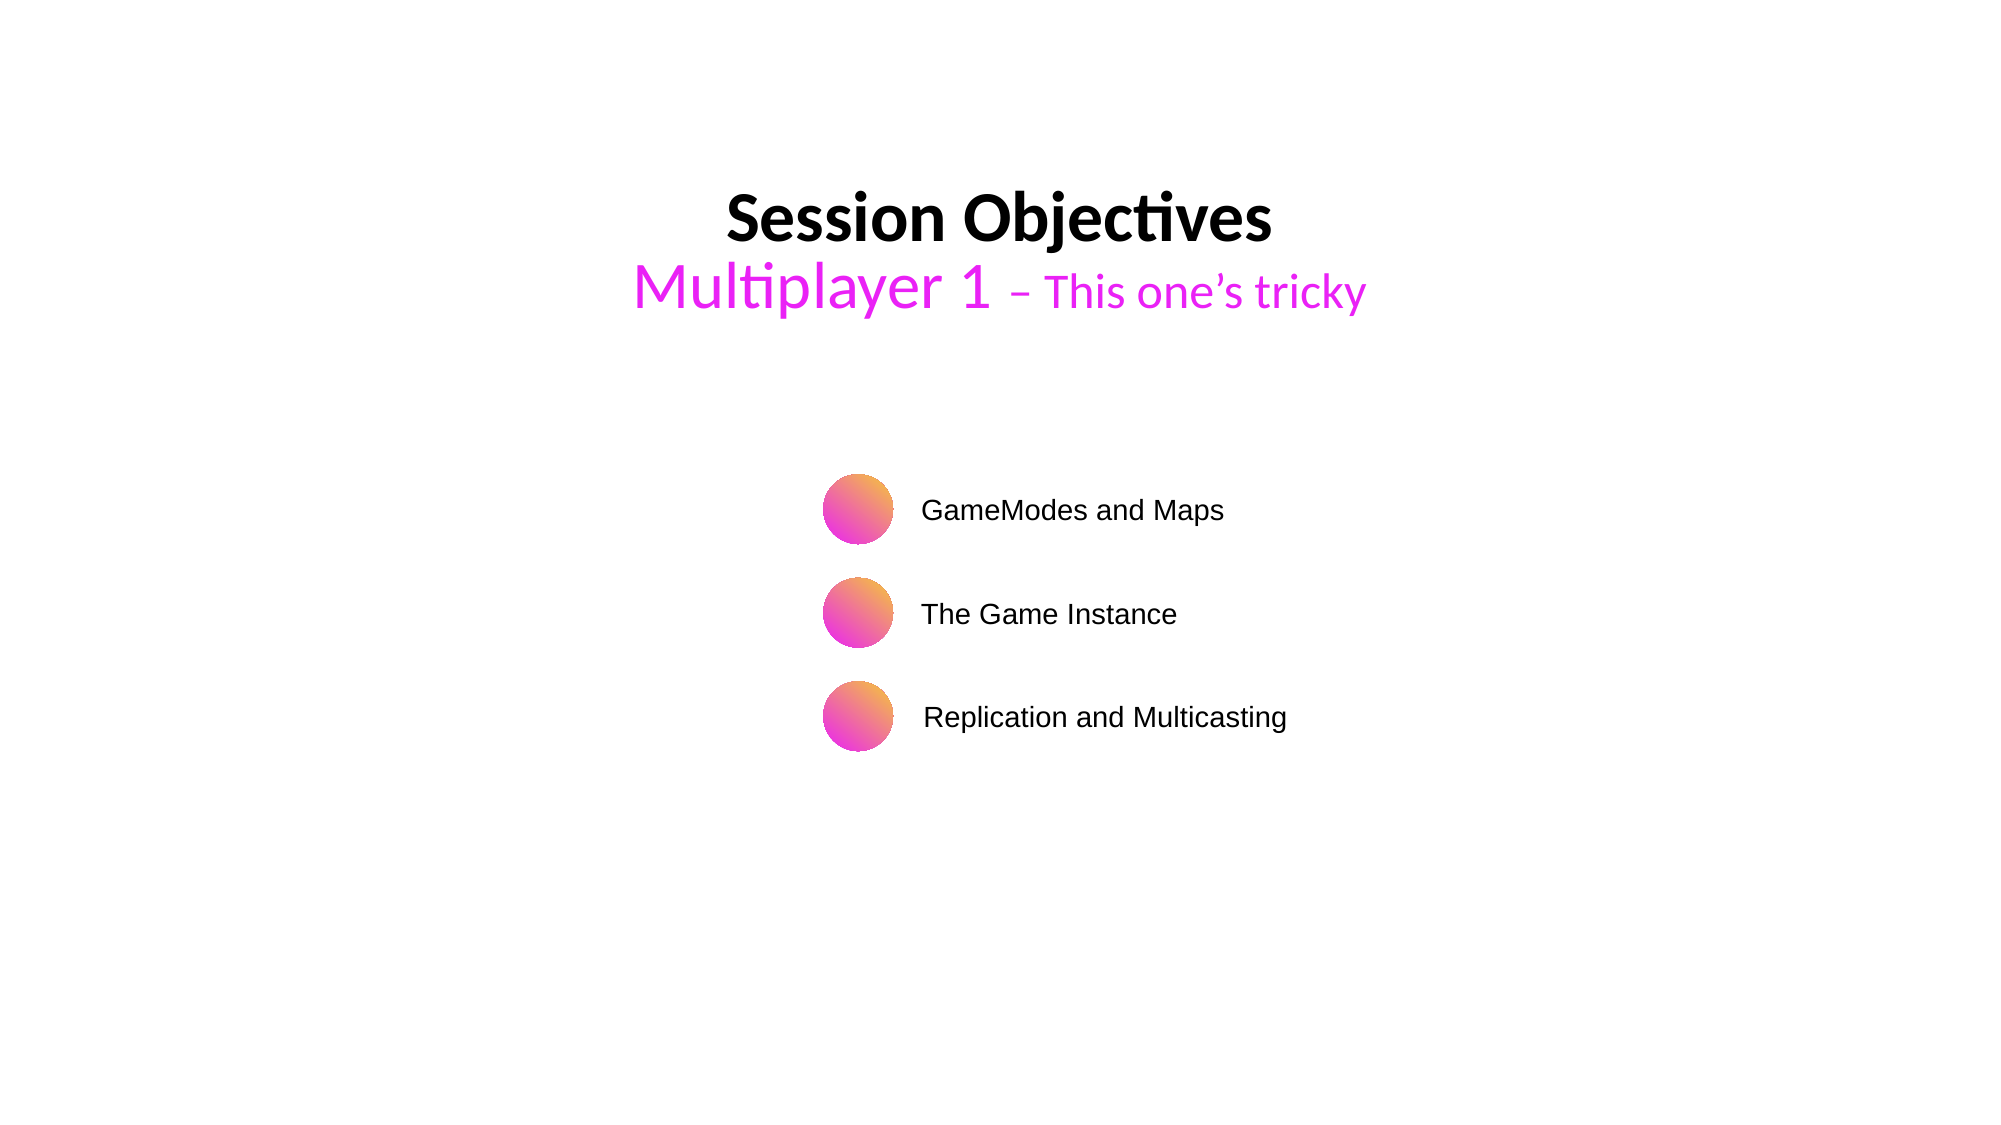

Multiplayer 1 – This one’s tricky

GameModes and Maps

The Game Instance

Replication and Multicasting